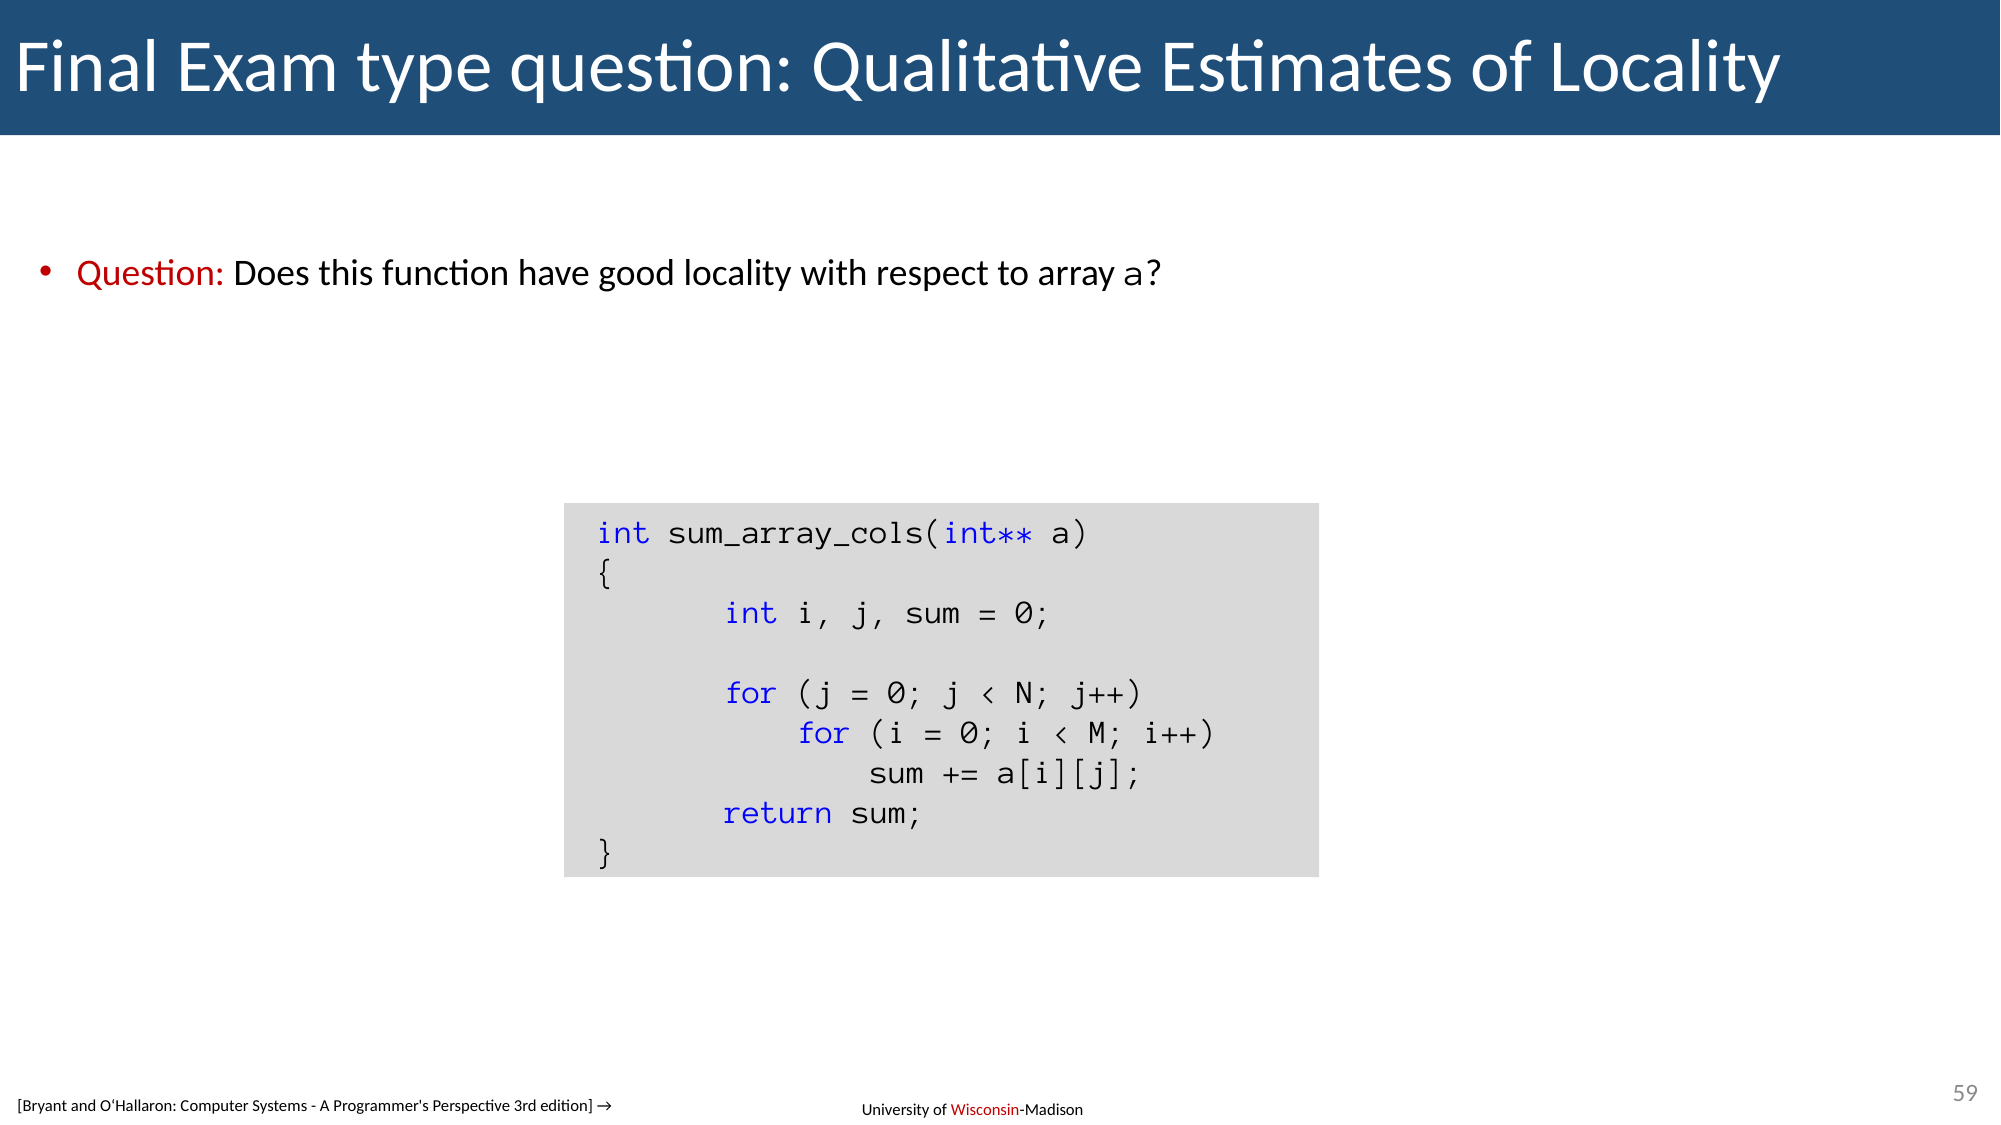

# Final Exam type question: Qualitative Estimates of Locality
Question: Does this function have good locality with respect to array a?
 int sum_array_cols(int** a)
 {
        int i, j, sum = 0;

        for (j = 0; j < N; j++)
            for (i = 0; i < M; i++)
                sum += a[i][j];
        return sum;
 }
59
[Bryant and O‘Hallaron: Computer Systems - A Programmer's Perspective 3rd edition] →